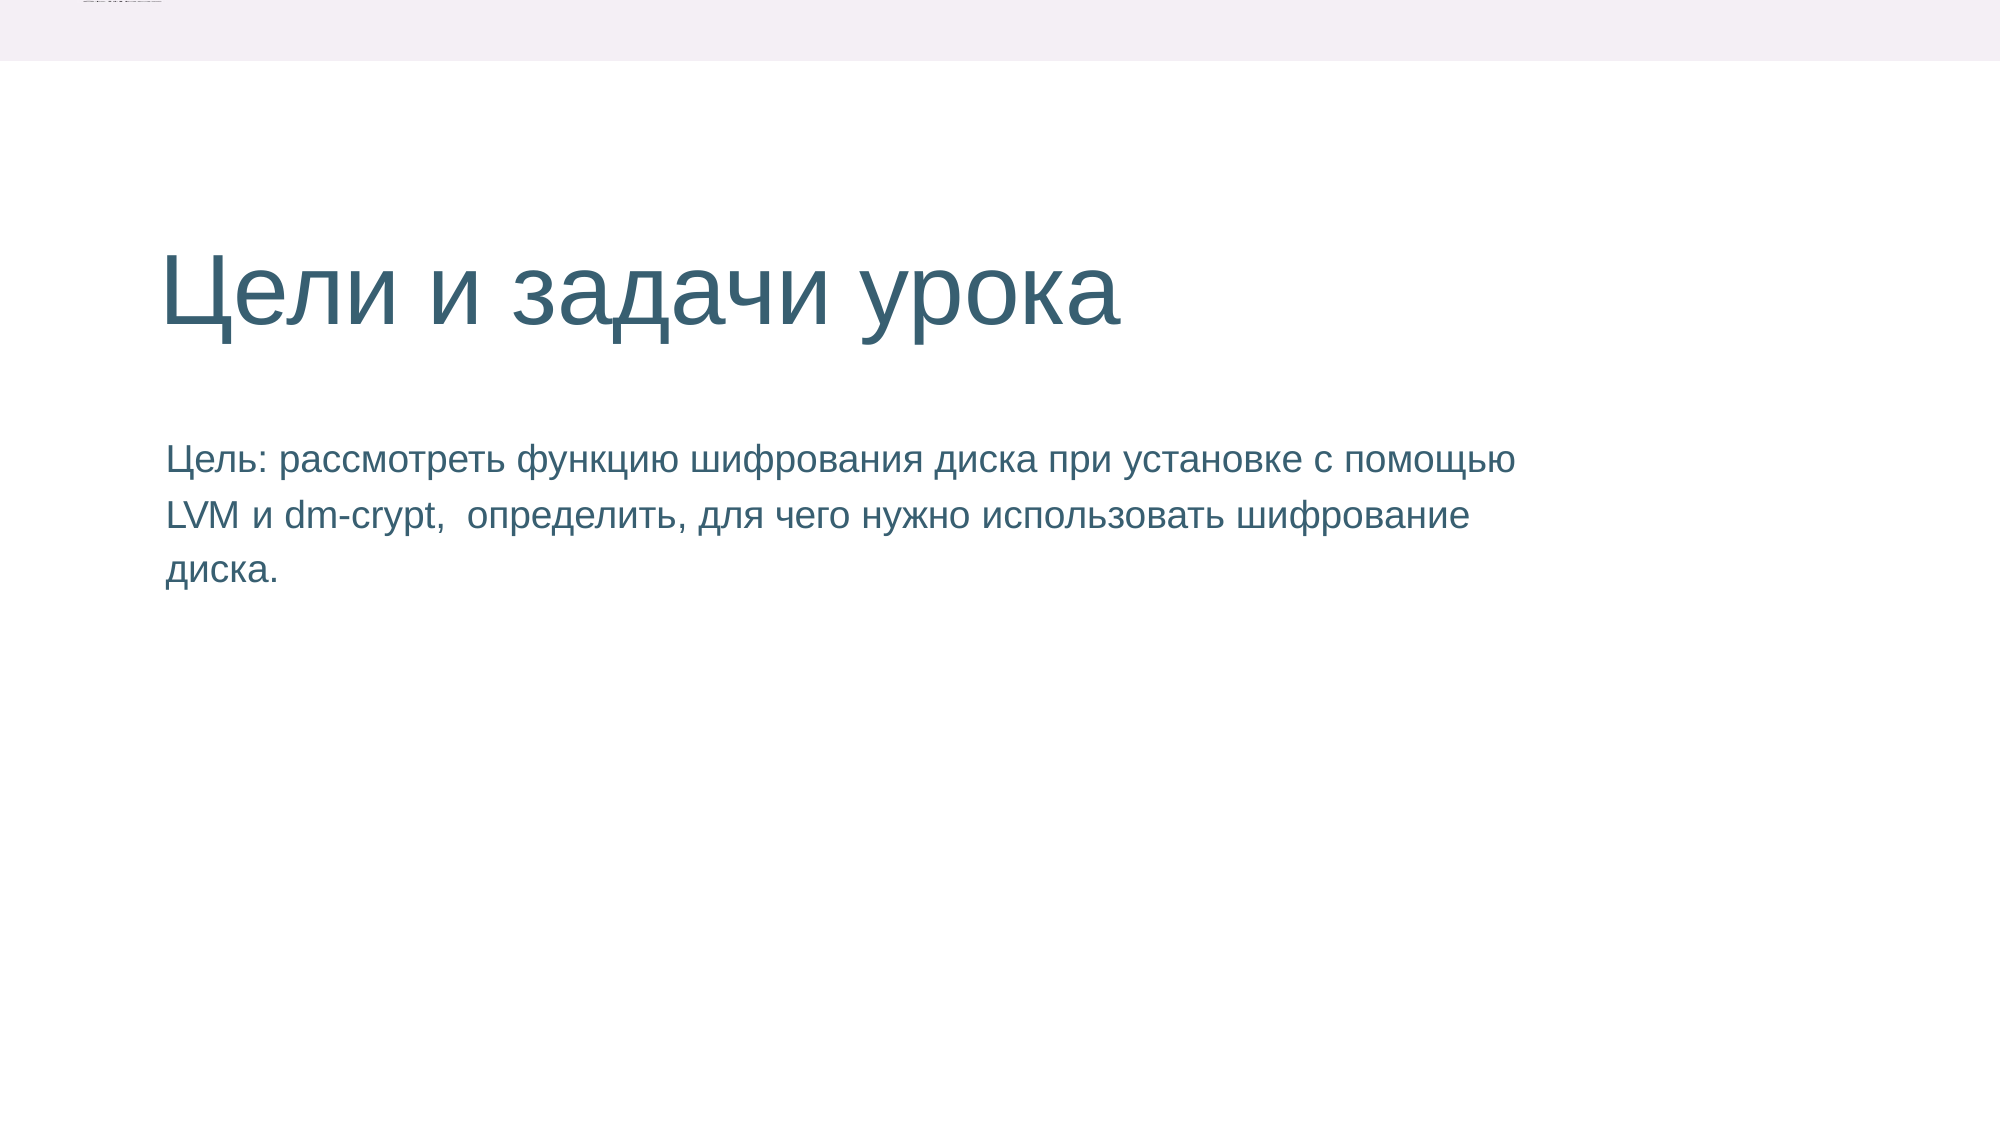

Цели и задачи урока
Цель: рассмотреть функцию шифрования диска при установке с помощью
LVM и dm-crypt, определить, для чего нужно использовать шифрование
диска.